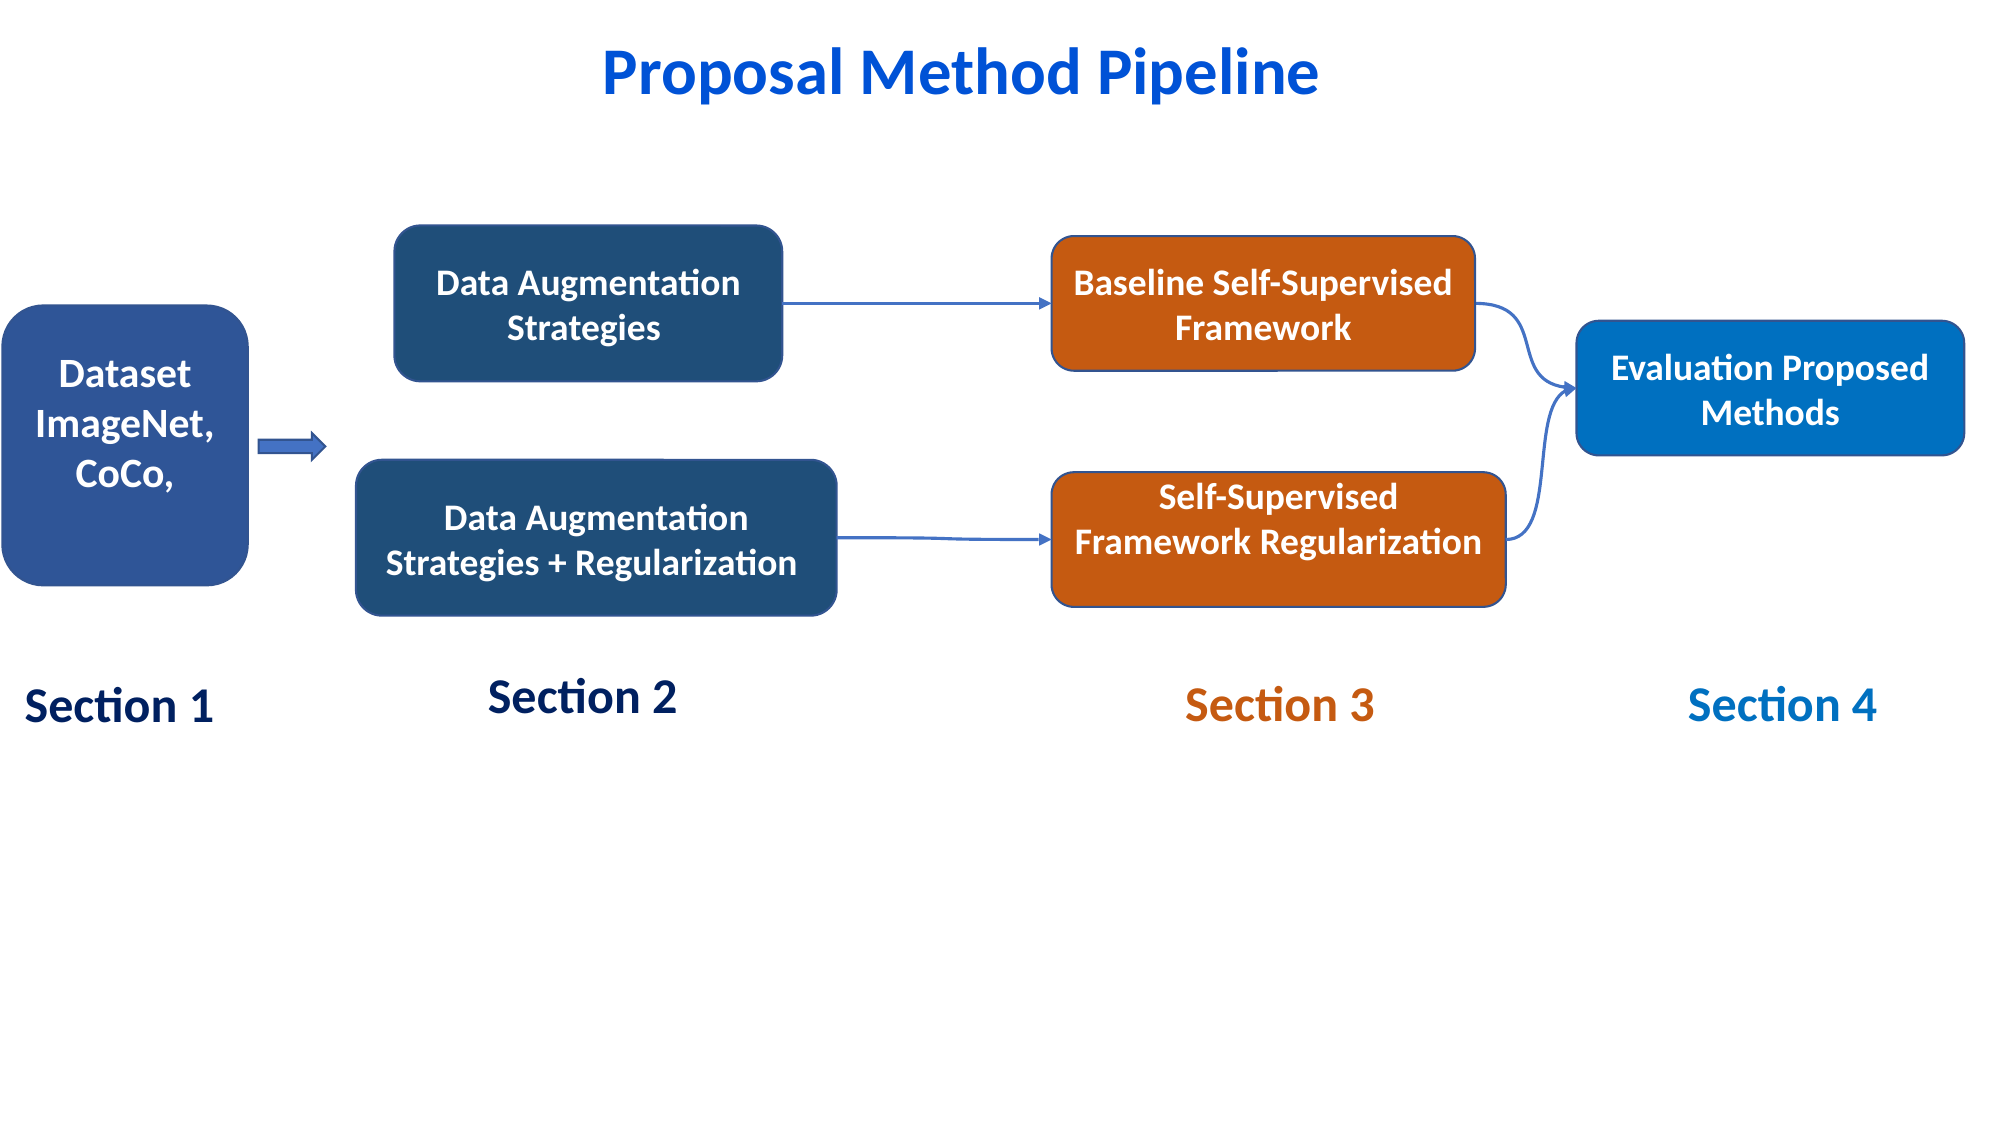

Proposal Method Pipeline

Data Augmentation Strategies
Baseline Self-Supervised Framework
Dataset
ImageNet,
CoCo,

Evaluation Proposed Methods

Data Augmentation Strategies + Regularization
Self-Supervised Framework Regularization
Section 2
Section 4
Section 3
Section 1